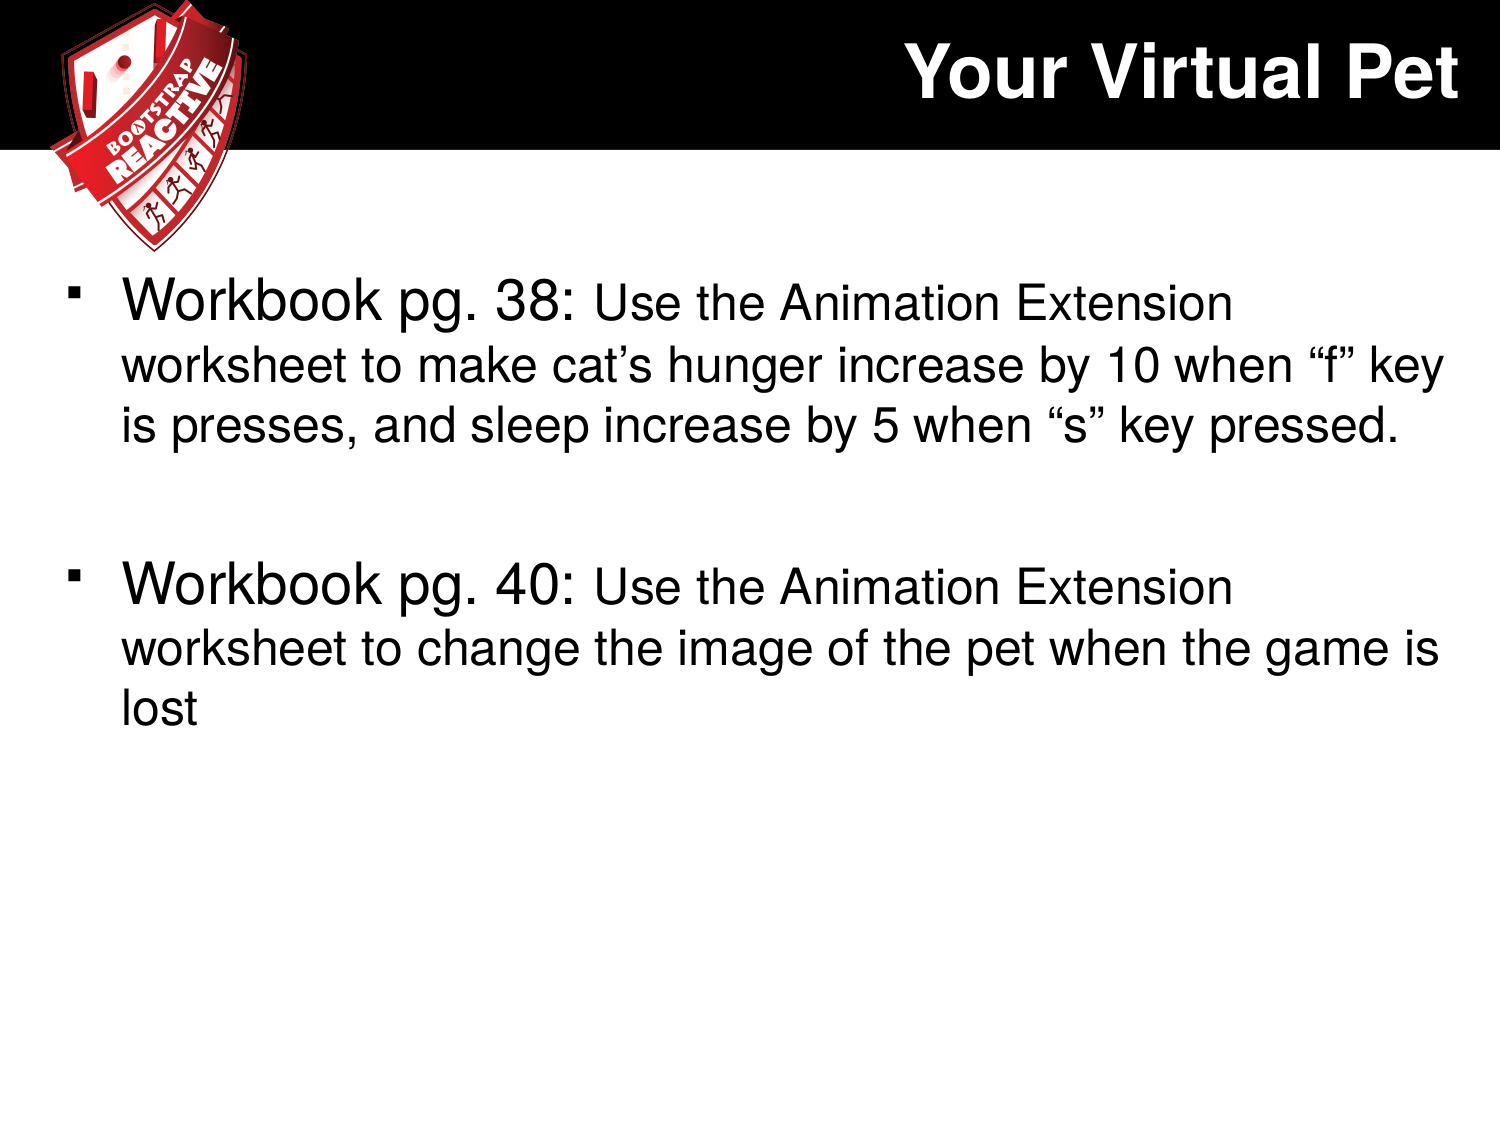

# Your Virtual Pet
Workbook pg. 38: Use the Animation Extension worksheet to make cat’s hunger increase by 10 when “f” key is presses, and sleep increase by 5 when “s” key pressed.

Workbook pg. 40: Use the Animation Extension worksheet to change the image of the pet when the game is lost